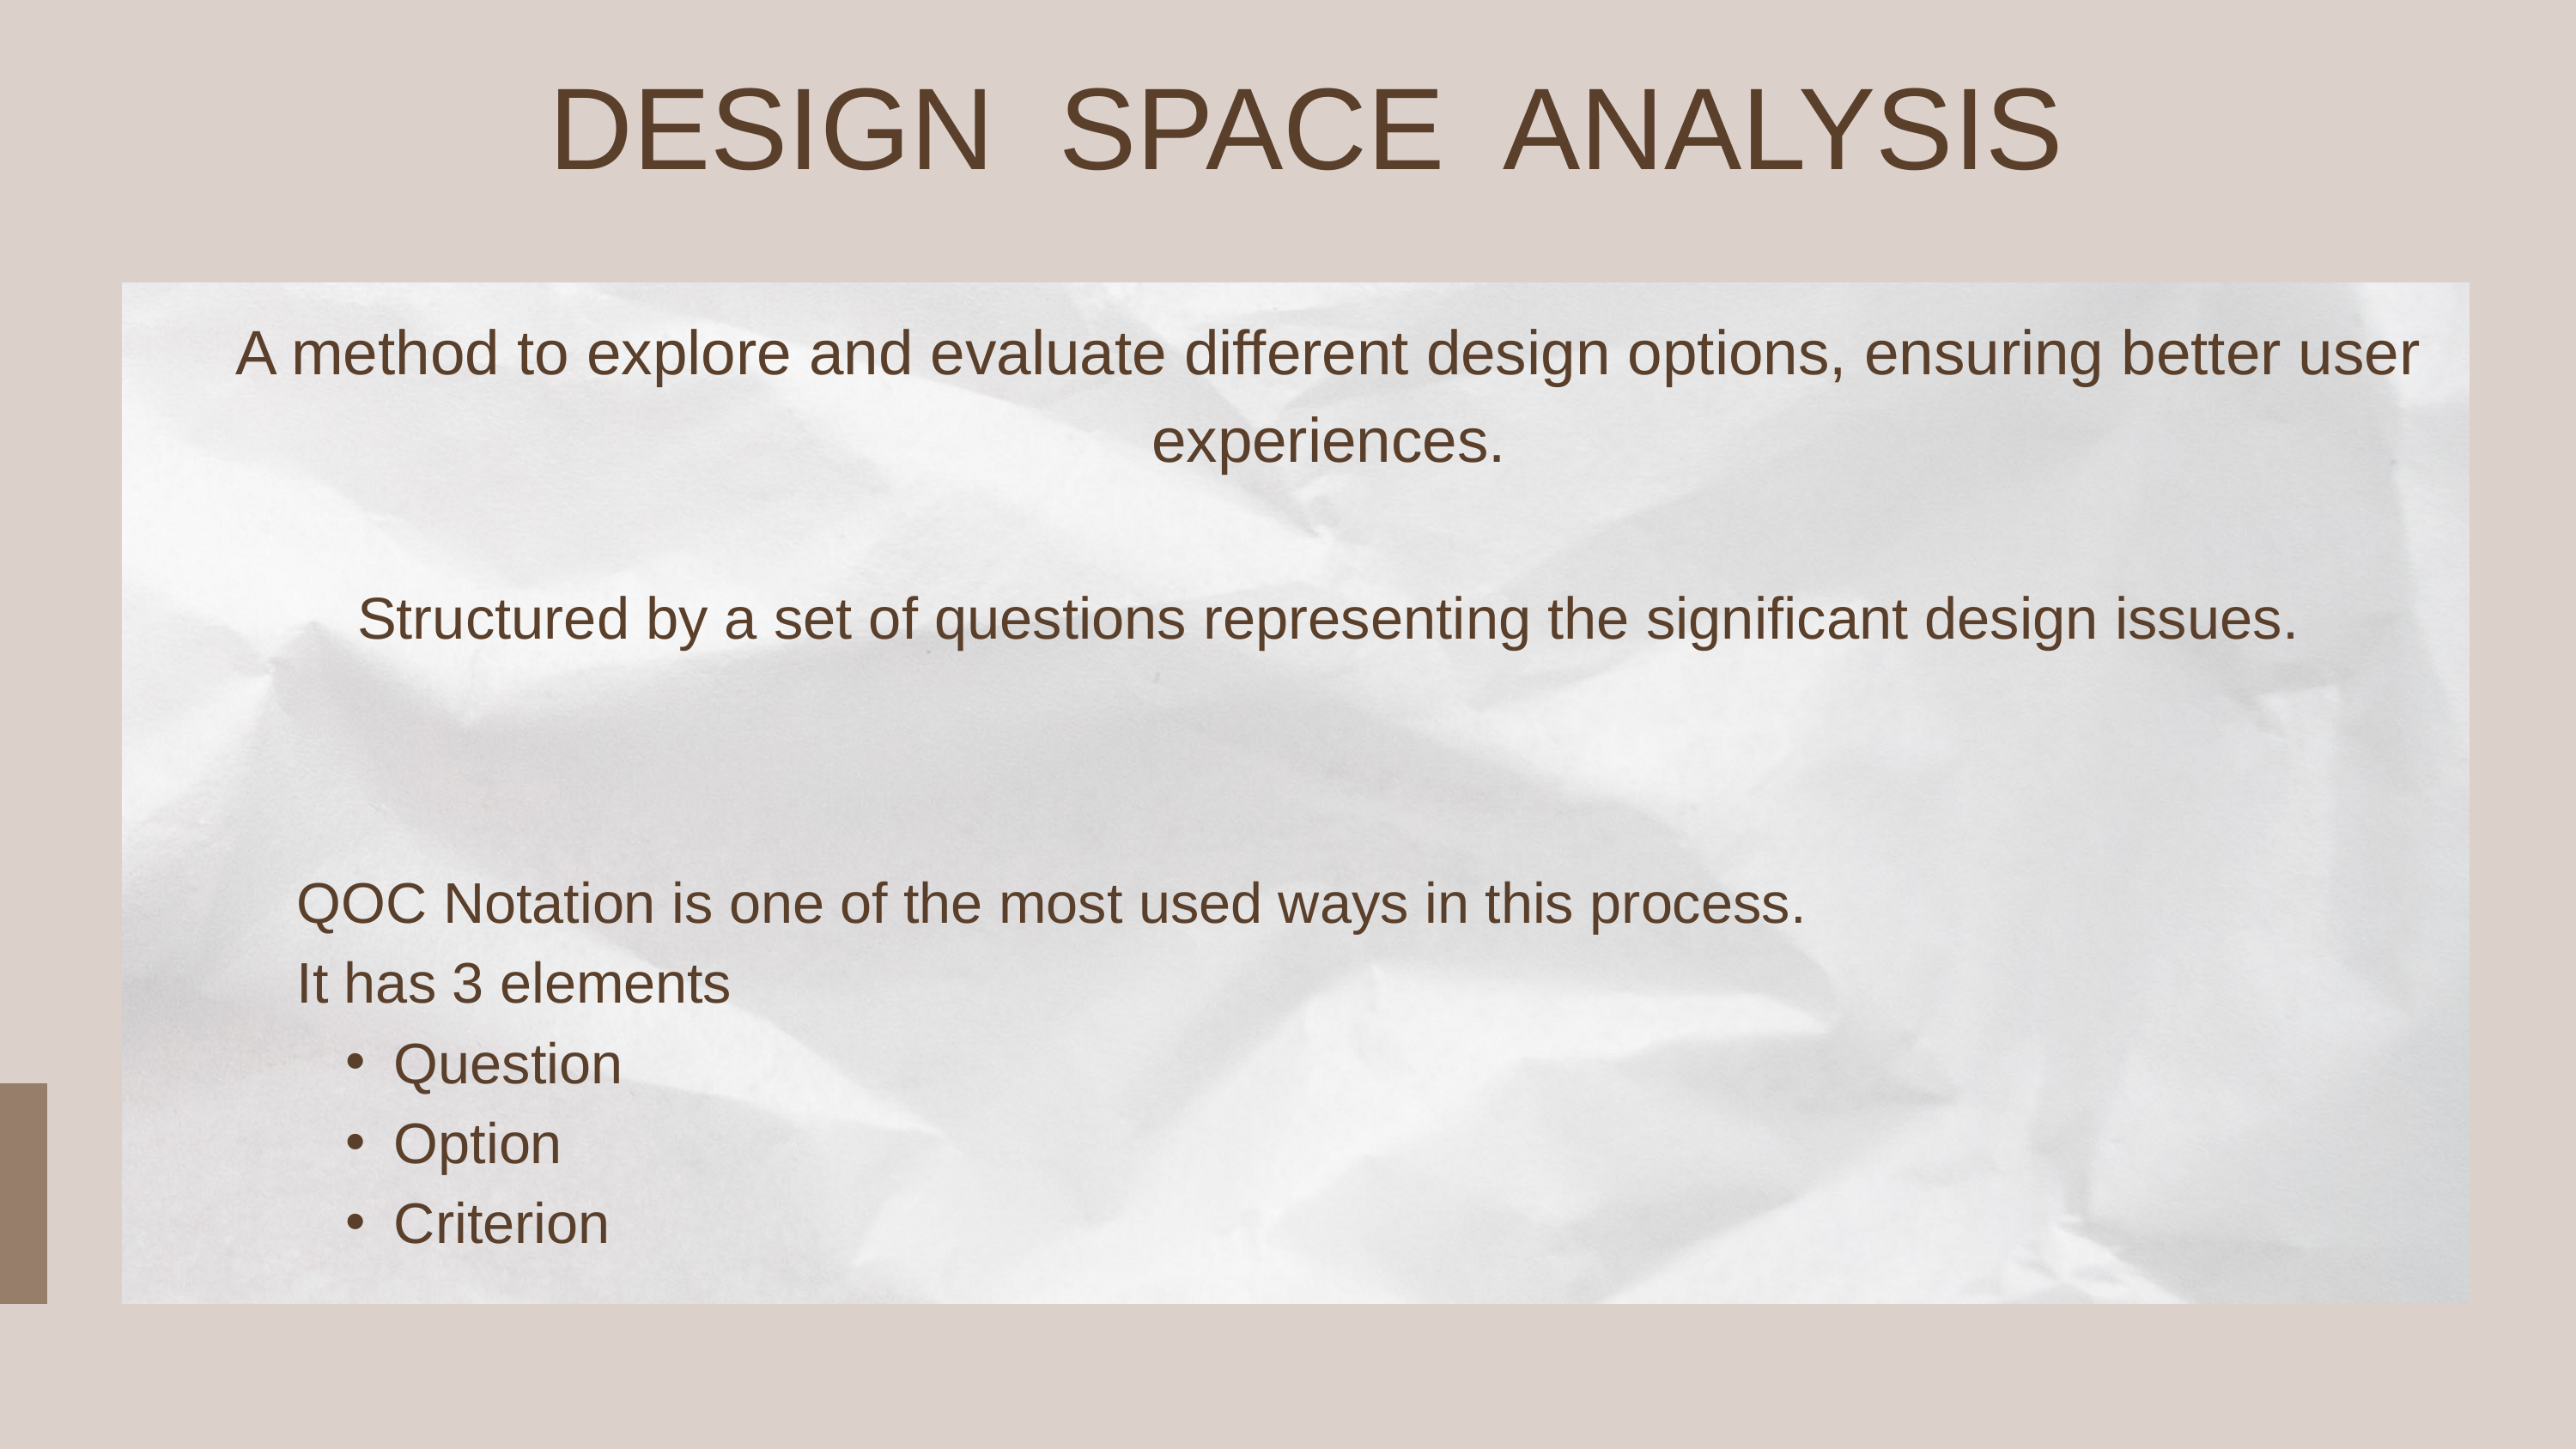

DESIGN  SPACE  ANALYSIS

A method to explore and evaluate different design options, ensuring better user experiences.
Structured by a set of questions representing the significant design issues.
QOC Notation is one of the most used ways in this process.
It has 3 elements
Question
Option
Criterion